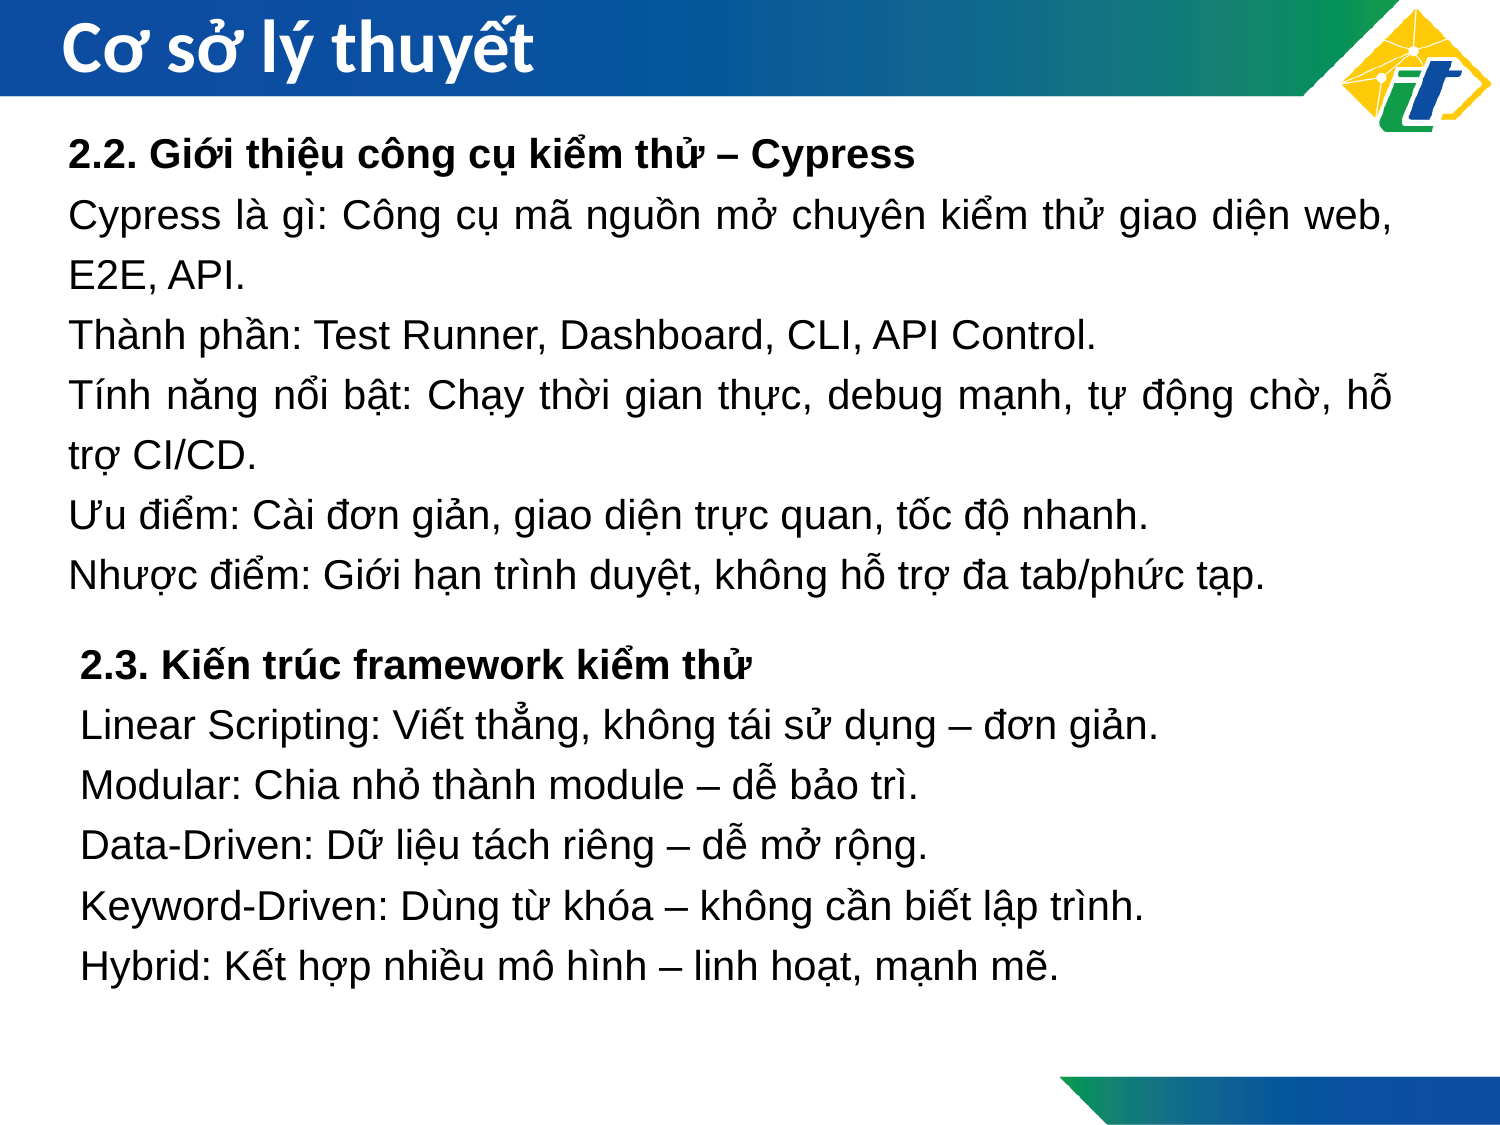

# Cơ sở lý thuyết
2.2. Giới thiệu công cụ kiểm thử – Cypress
Cypress là gì: Công cụ mã nguồn mở chuyên kiểm thử giao diện web, E2E, API.
Thành phần: Test Runner, Dashboard, CLI, API Control.
Tính năng nổi bật: Chạy thời gian thực, debug mạnh, tự động chờ, hỗ trợ CI/CD.
Ưu điểm: Cài đơn giản, giao diện trực quan, tốc độ nhanh.
Nhược điểm: Giới hạn trình duyệt, không hỗ trợ đa tab/phức tạp.

2.3. Kiến trúc framework kiểm thử
Linear Scripting: Viết thẳng, không tái sử dụng – đơn giản.
Modular: Chia nhỏ thành module – dễ bảo trì.
Data-Driven: Dữ liệu tách riêng – dễ mở rộng.
Keyword-Driven: Dùng từ khóa – không cần biết lập trình.
Hybrid: Kết hợp nhiều mô hình – linh hoạt, mạnh mẽ.